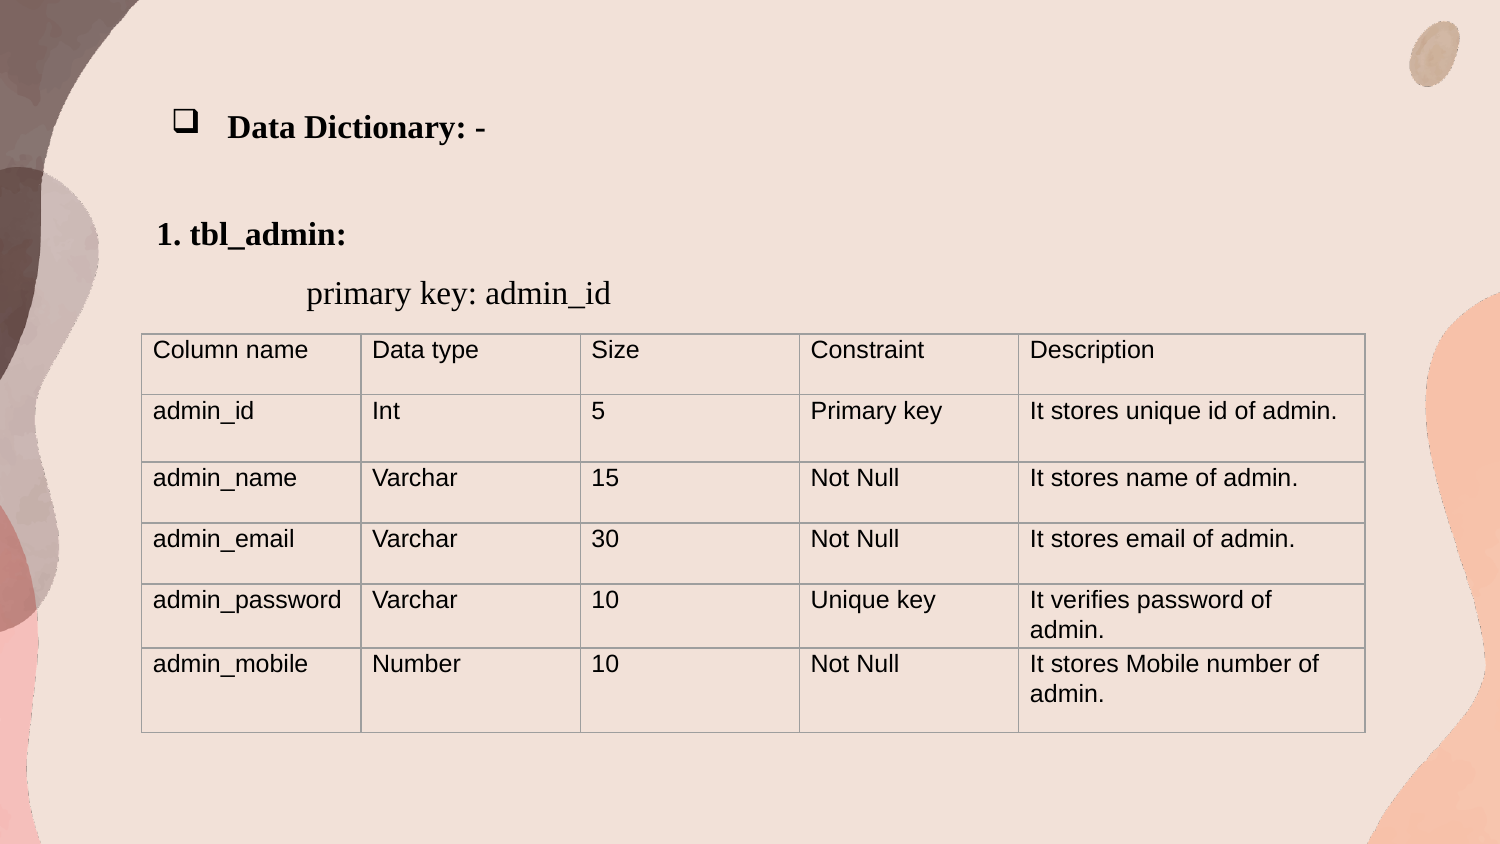

Data Dictionary: -

1. tbl_admin:
 	primary key: admin_id
| Column name | Data type | Size | Constraint | Description |
| --- | --- | --- | --- | --- |
| admin\_id | Int | 5 | Primary key | It stores unique id of admin. |
| admin\_name | Varchar | 15 | Not Null | It stores name of admin. |
| admin\_email | Varchar | 30 | Not Null | It stores email of admin. |
| admin\_password | Varchar | 10 | Unique key | It verifies password of admin. |
| admin\_mobile | Number | 10 | Not Null | It stores Mobile number of admin. |